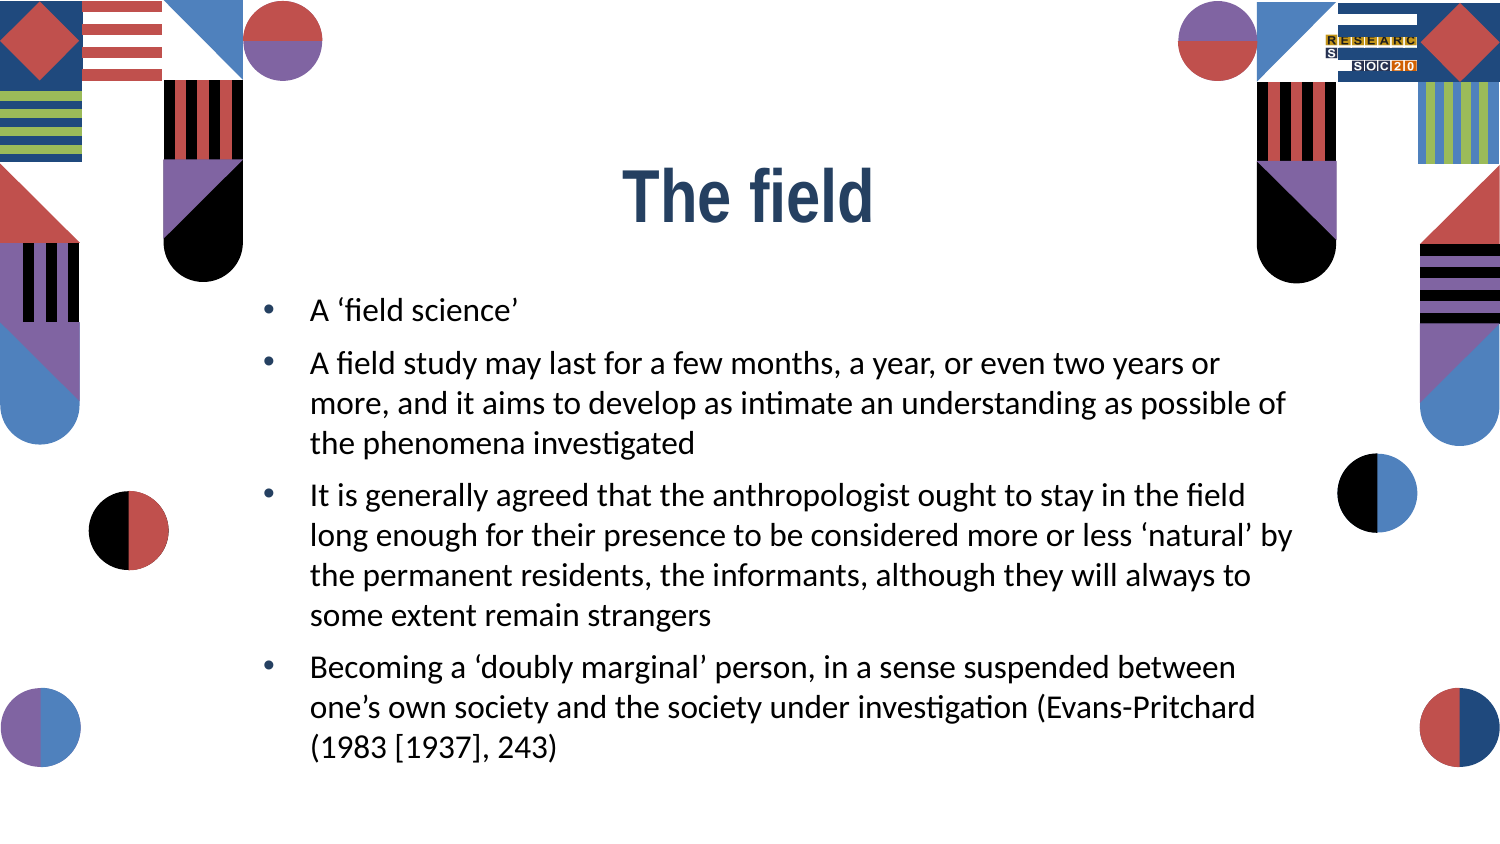

The field
A ‘field science’
A field study may last for a few months, a year, or even two years or more, and it aims to develop as intimate an understanding as possible of the phenomena investigated
It is generally agreed that the anthropologist ought to stay in the field long enough for their presence to be considered more or less ‘natural’ by the permanent residents, the informants, although they will always to some extent remain strangers
Becoming a ‘doubly marginal’ person, in a sense suspended between one’s own society and the society under investigation (Evans-Pritchard (1983 [1937], 243)